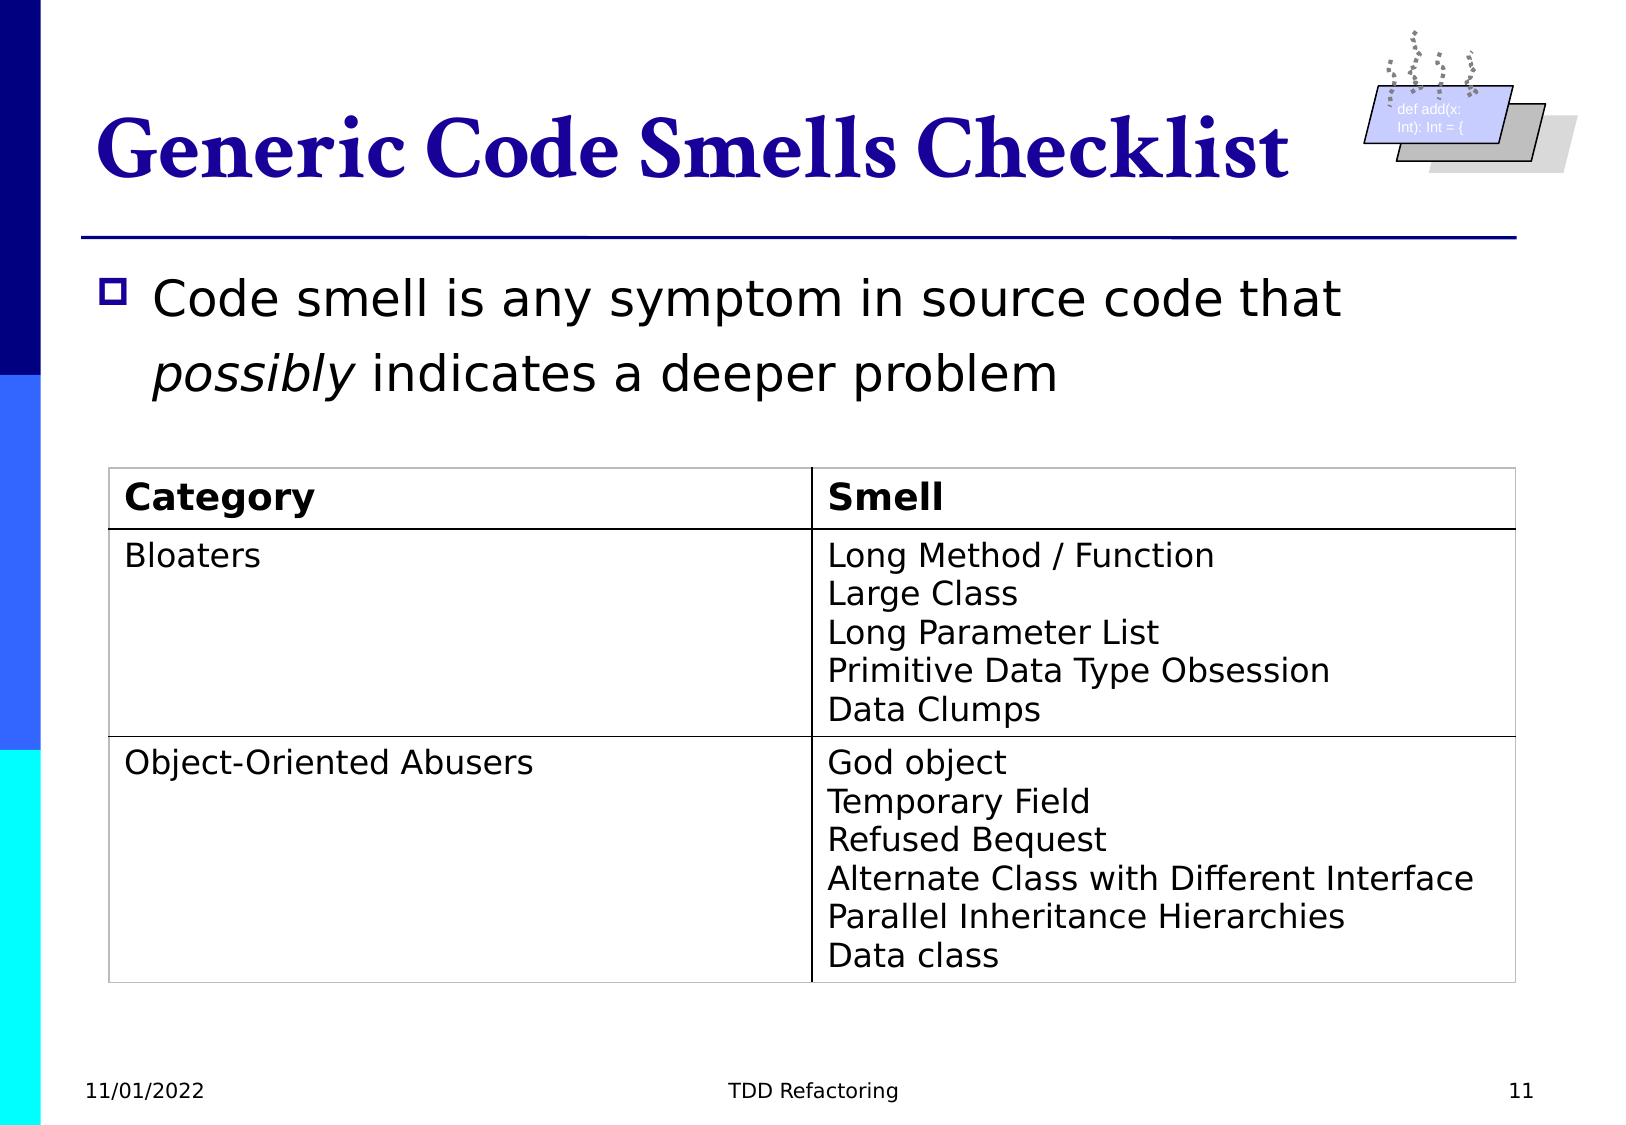

def add(x: Int): Int = {

# Generic Code Smells Checklist
Code smell is any symptom in source code that possibly indicates a deeper problem
| Category | Smell |
| --- | --- |
| Bloaters | Long Method / Function Large Class Long Parameter List Primitive Data Type Obsession Data Clumps |
| Object-Oriented Abusers | God object Temporary Field Refused Bequest Alternate Class with Different Interface Parallel Inheritance Hierarchies Data class |
11/01/2022
TDD Refactoring
11